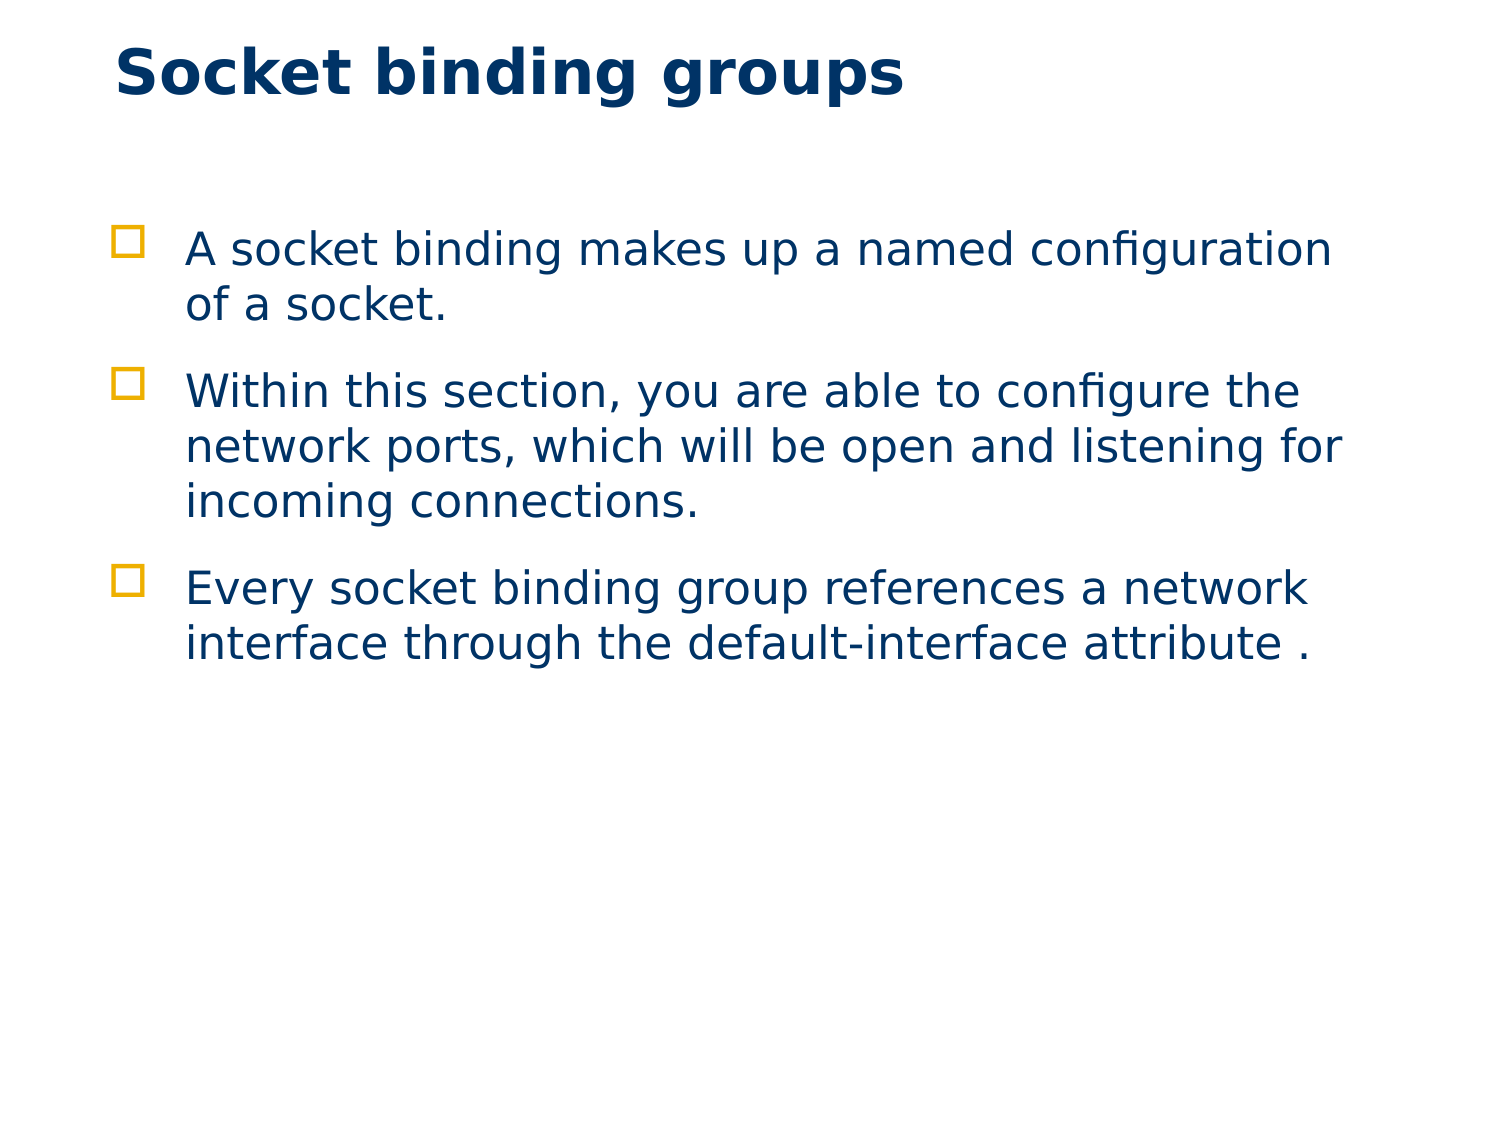

# Socket binding groups
A socket binding makes up a named configuration of a socket.
Within this section, you are able to configure the network ports, which will be open and listening for incoming connections.
Every socket binding group references a network interface through the default-interface attribute .